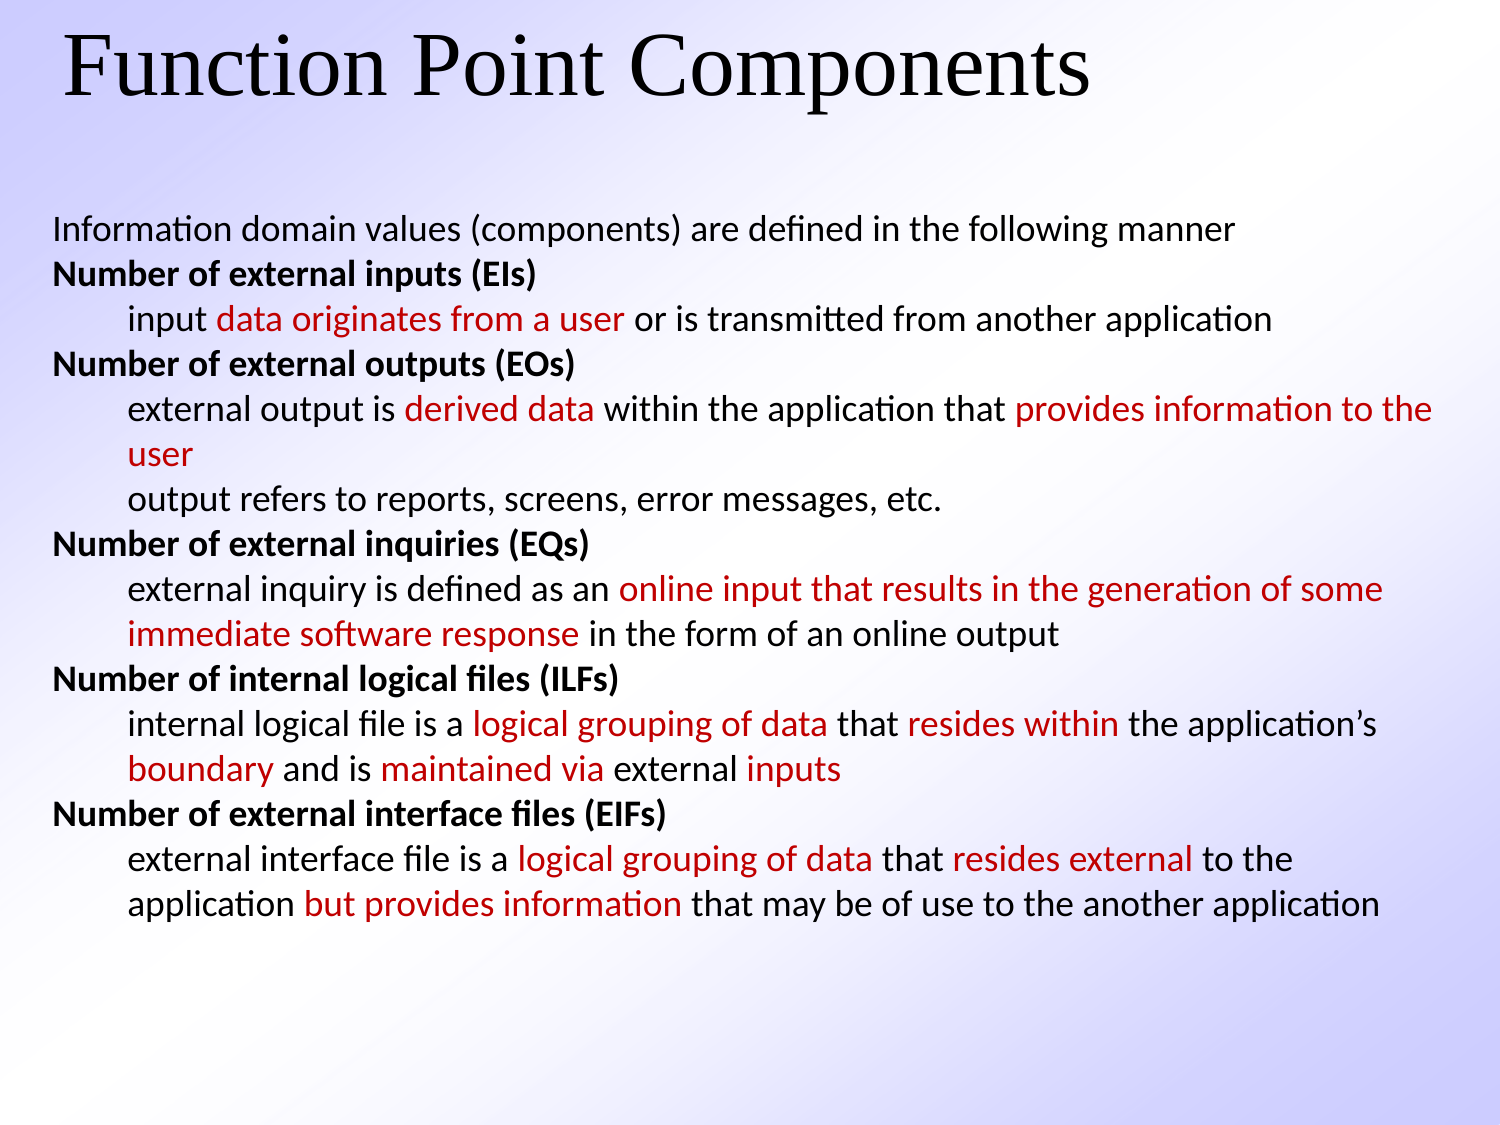

# Function Point Components
Information domain values (components) are defined in the following manner
Number of external inputs (EIs)
input data originates from a user or is transmitted from another application
Number of external outputs (EOs)
external output is derived data within the application that provides information to the user
output refers to reports, screens, error messages, etc.
Number of external inquiries (EQs)
external inquiry is defined as an online input that results in the generation of some immediate software response in the form of an online output
Number of internal logical files (ILFs)
internal logical file is a logical grouping of data that resides within the application’s boundary and is maintained via external inputs
Number of external interface files (EIFs)
external interface file is a logical grouping of data that resides external to the application but provides information that may be of use to the another application